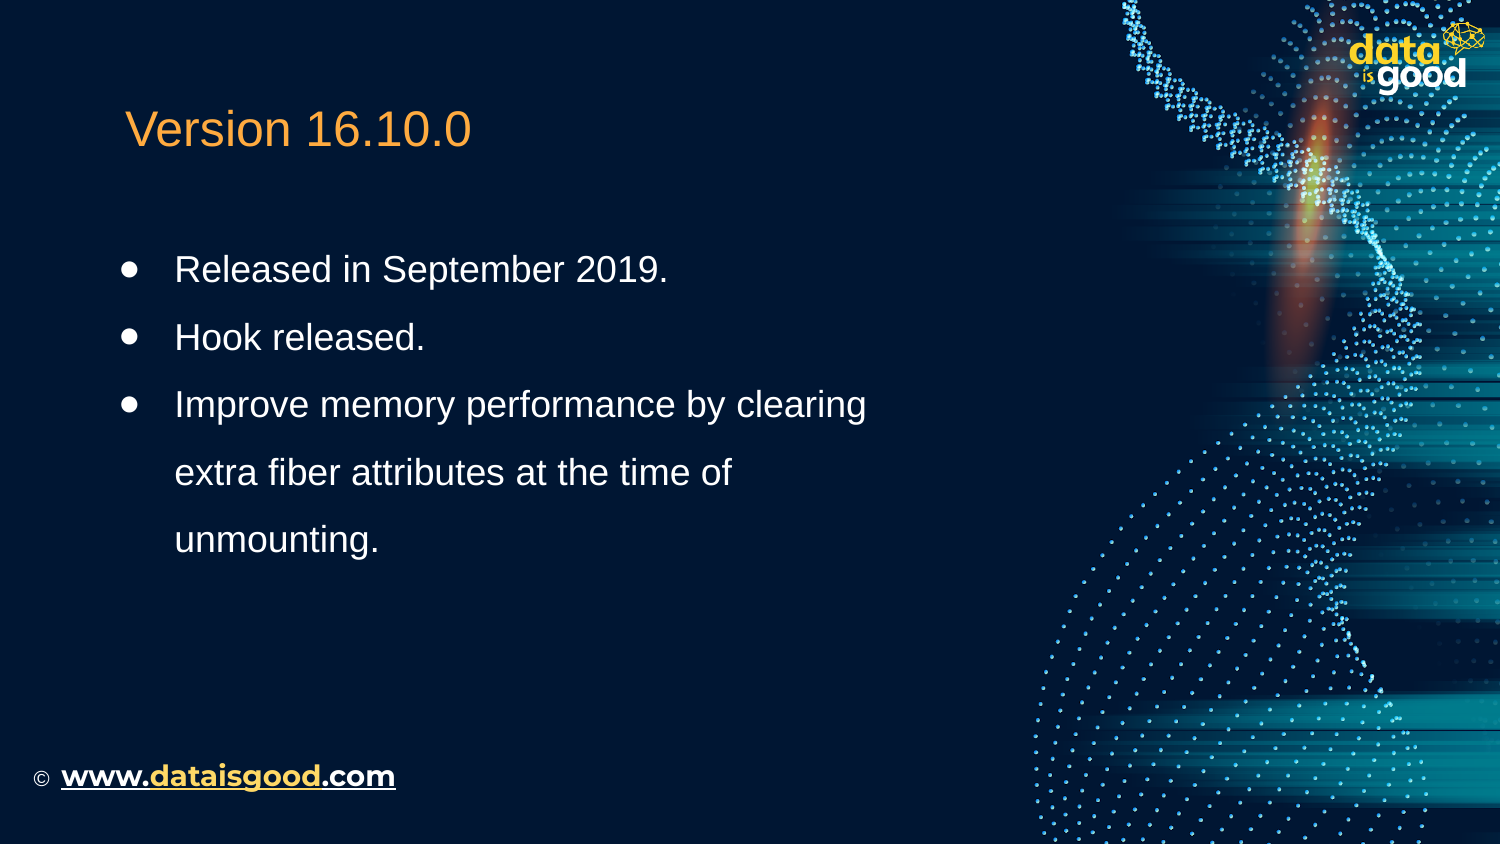

# Version 16.10.0
Released in September 2019.
Hook released.
Improve memory performance by clearing extra fiber attributes at the time of unmounting.